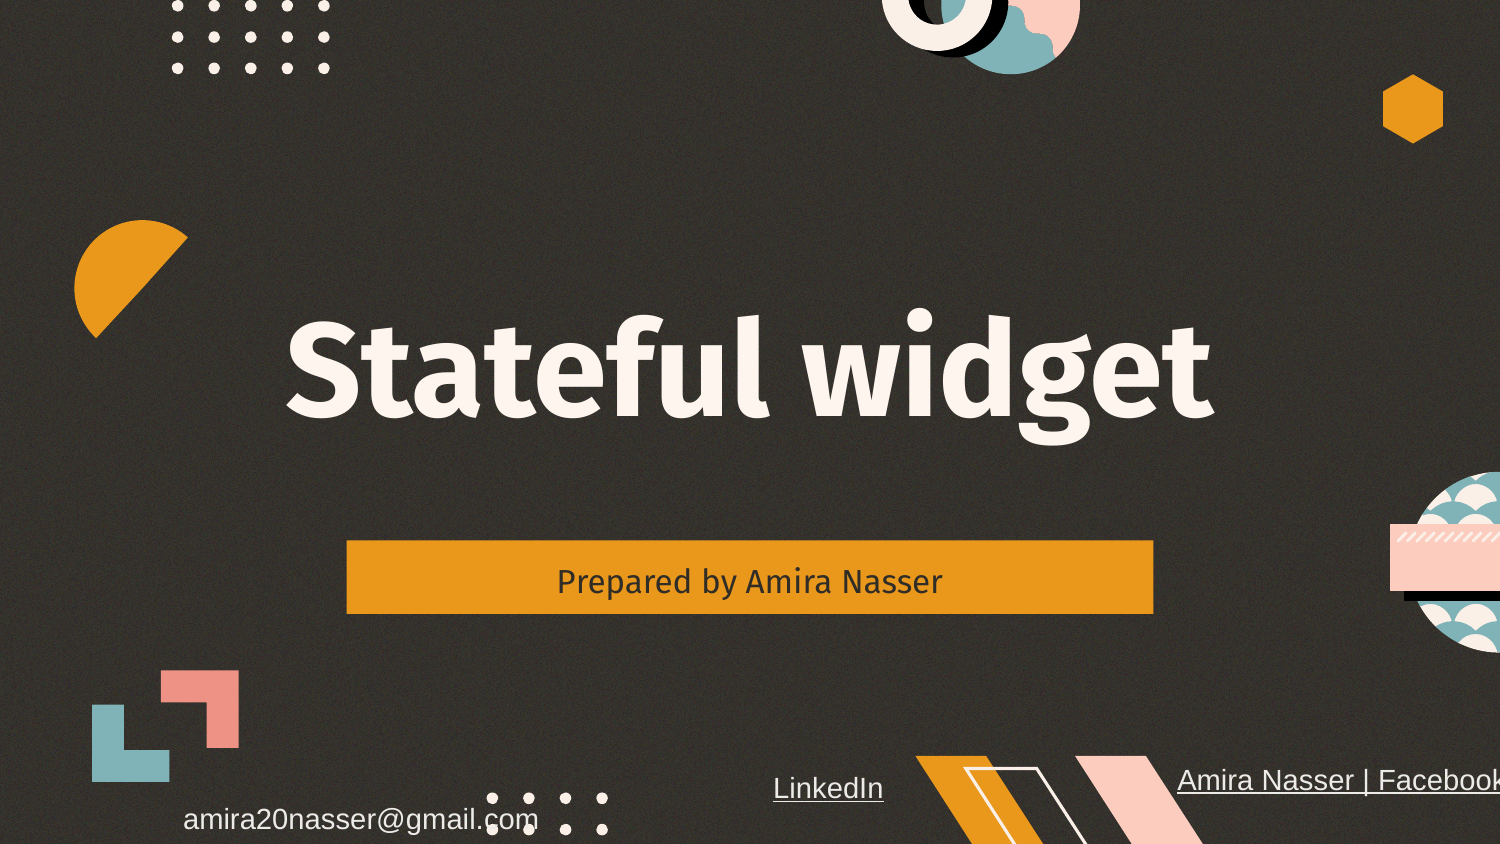

# Stateful widget
Prepared by Amira Nasser
amira20nasser@gmail.com
Amira Nasser | Facebook
LinkedIn